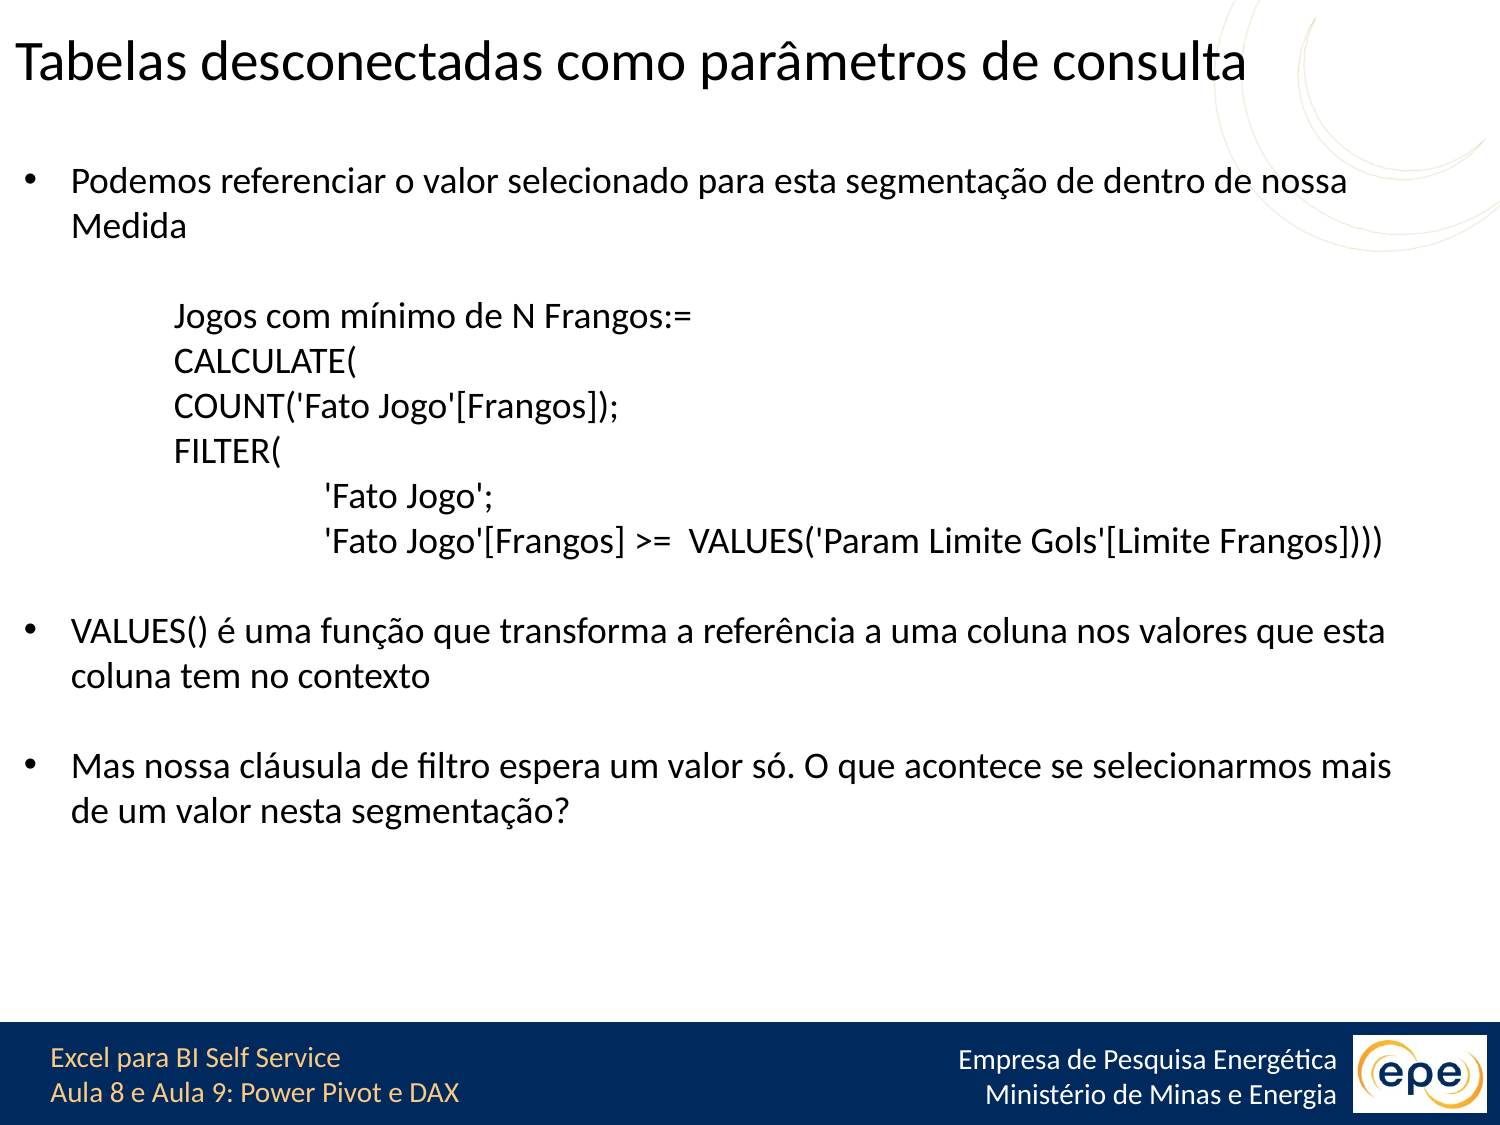

# Tabelas desconectadas como parâmetros de consulta

Podemos referenciar o valor selecionado para esta segmentação de dentro de nossa Medida

	Jogos com mínimo de N Frangos:=
	CALCULATE(
	COUNT('Fato Jogo'[Frangos]);
	FILTER(
		'Fato Jogo';
		'Fato Jogo'[Frangos] >=  VALUES('Param Limite Gols'[Limite Frangos])))

VALUES() é uma função que transforma a referência a uma coluna nos valores que esta coluna tem no contexto

Mas nossa cláusula de filtro espera um valor só. O que acontece se selecionarmos mais de um valor nesta segmentação?